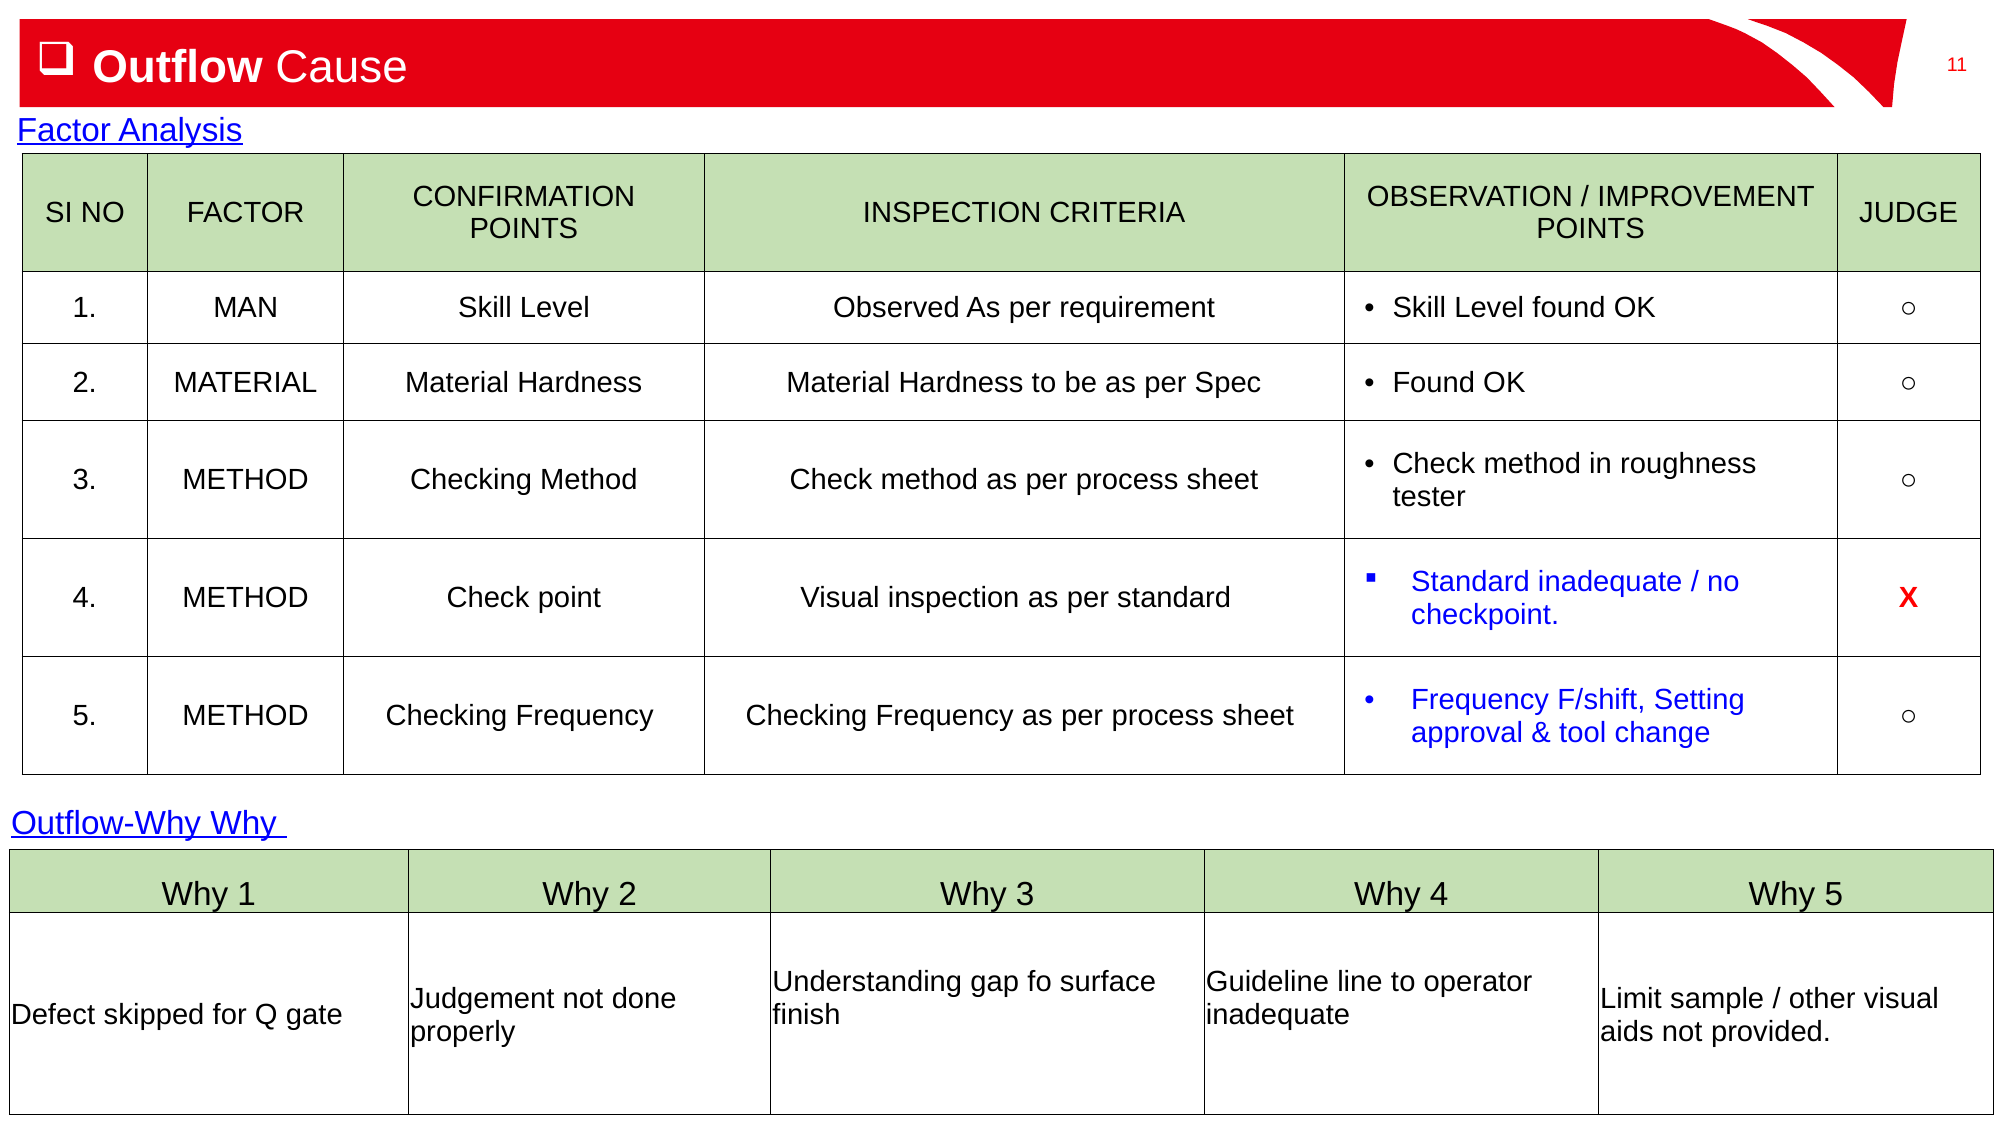

# Outflow Cause
11
Factor Analysis
| SI NO | FACTOR | CONFIRMATION POINTS | INSPECTION CRITERIA | OBSERVATION / IMPROVEMENT POINTS | JUDGE |
| --- | --- | --- | --- | --- | --- |
| 1. | MAN | Skill Level | Observed As per requirement | Skill Level found OK | ○ |
| 2. | MATERIAL | Material Hardness | Material Hardness to be as per Spec | Found OK | ○ |
| 3. | METHOD | Checking Method | Check method as per process sheet | Check method in roughness tester | ○ |
| 4. | METHOD | Check point | Visual inspection as per standard | Standard inadequate / no checkpoint. | X |
| 5. | METHOD | Checking Frequency | Checking Frequency as per process sheet | Frequency F/shift, Setting approval & tool change | ○ |
Outflow-Why Why
| Why 1 | Why 2 | Why 3 | Why 4 | Why 5 |
| --- | --- | --- | --- | --- |
| Defect skipped for Q gate | Judgement not done properly | Understanding gap fo surface finish | Guideline line to operator inadequate | Limit sample / other visual aids not provided. |